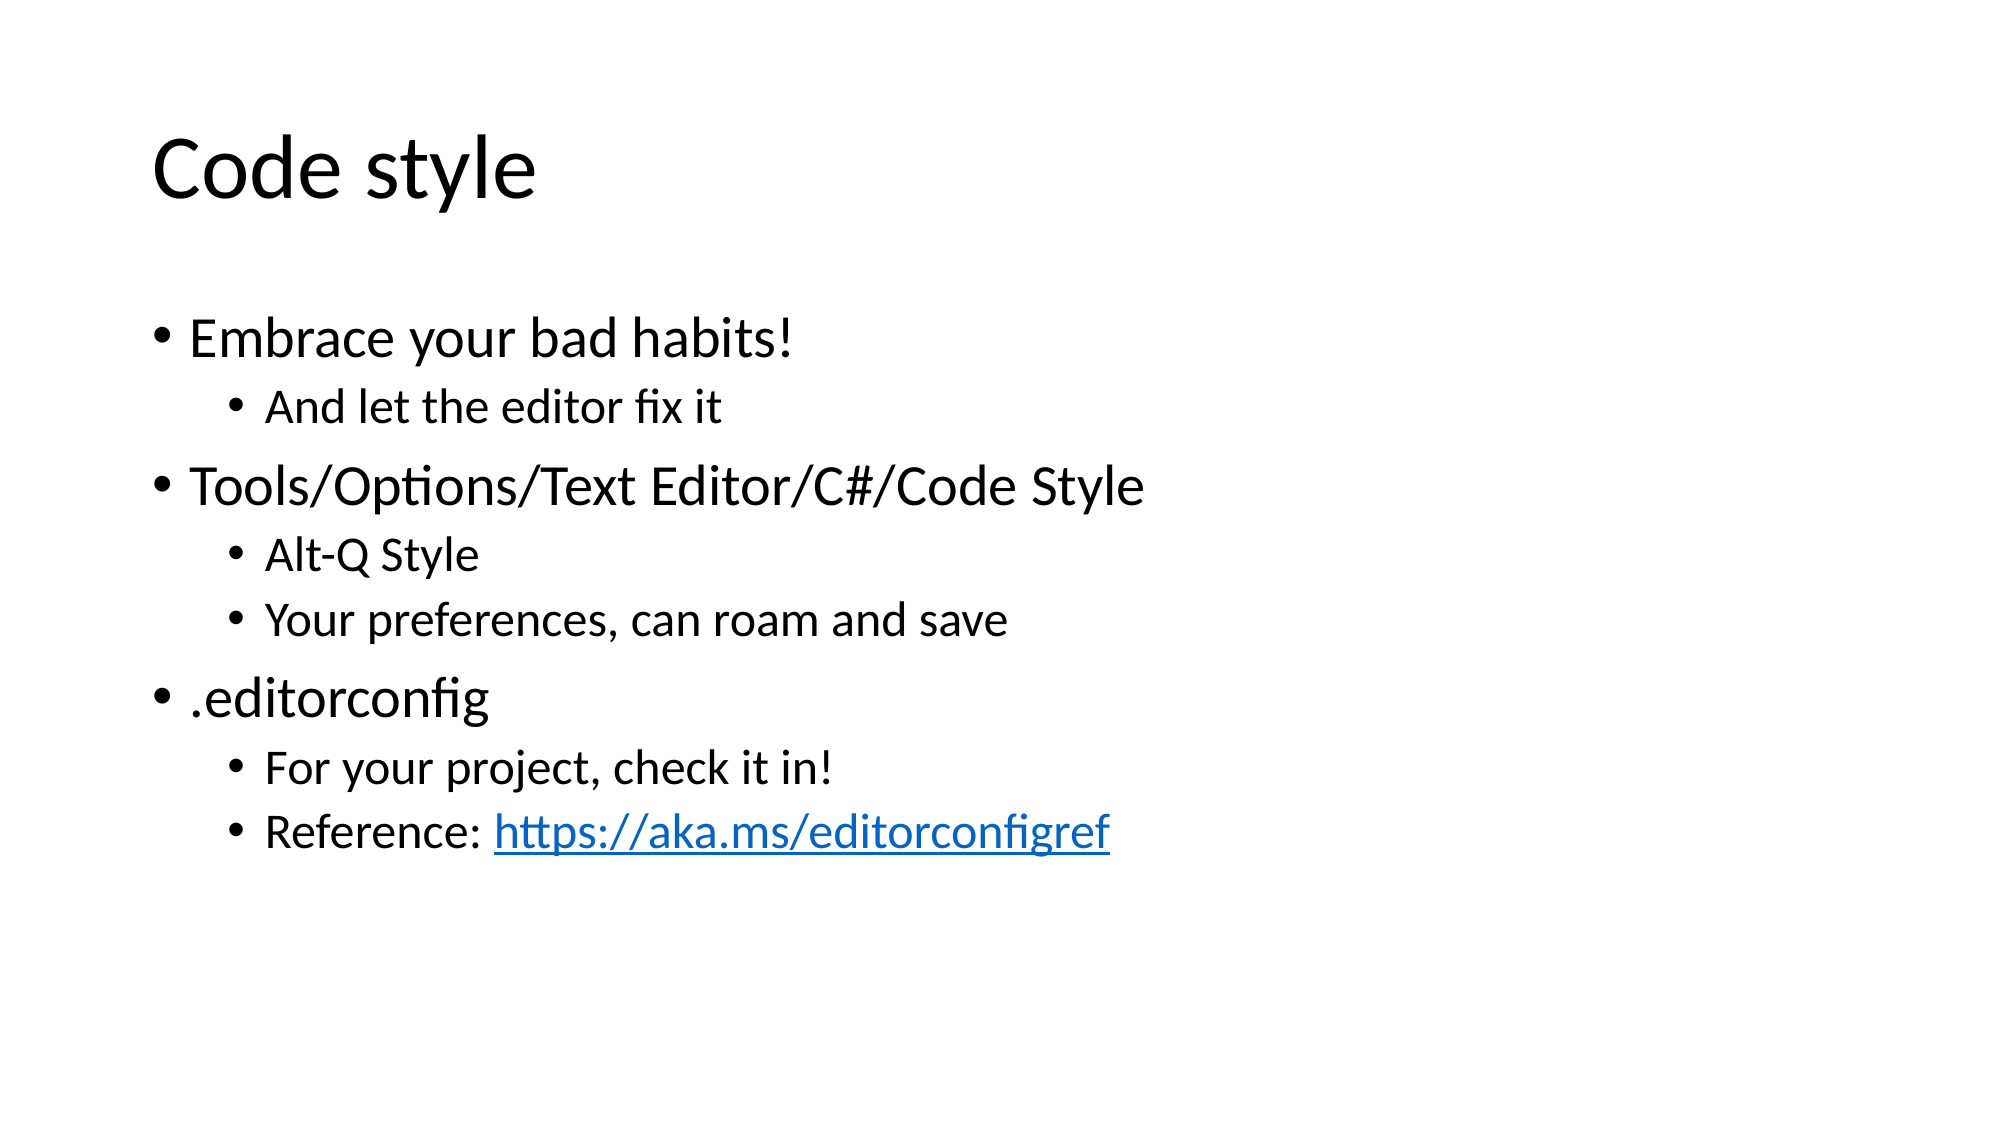

# Code style
Embrace your bad habits!
And let the editor fix it
Tools/Options/Text Editor/C#/Code Style
Alt-Q Style
Your preferences, can roam and save
.editorconfig
For your project, check it in!
Reference: https://aka.ms/editorconfigref